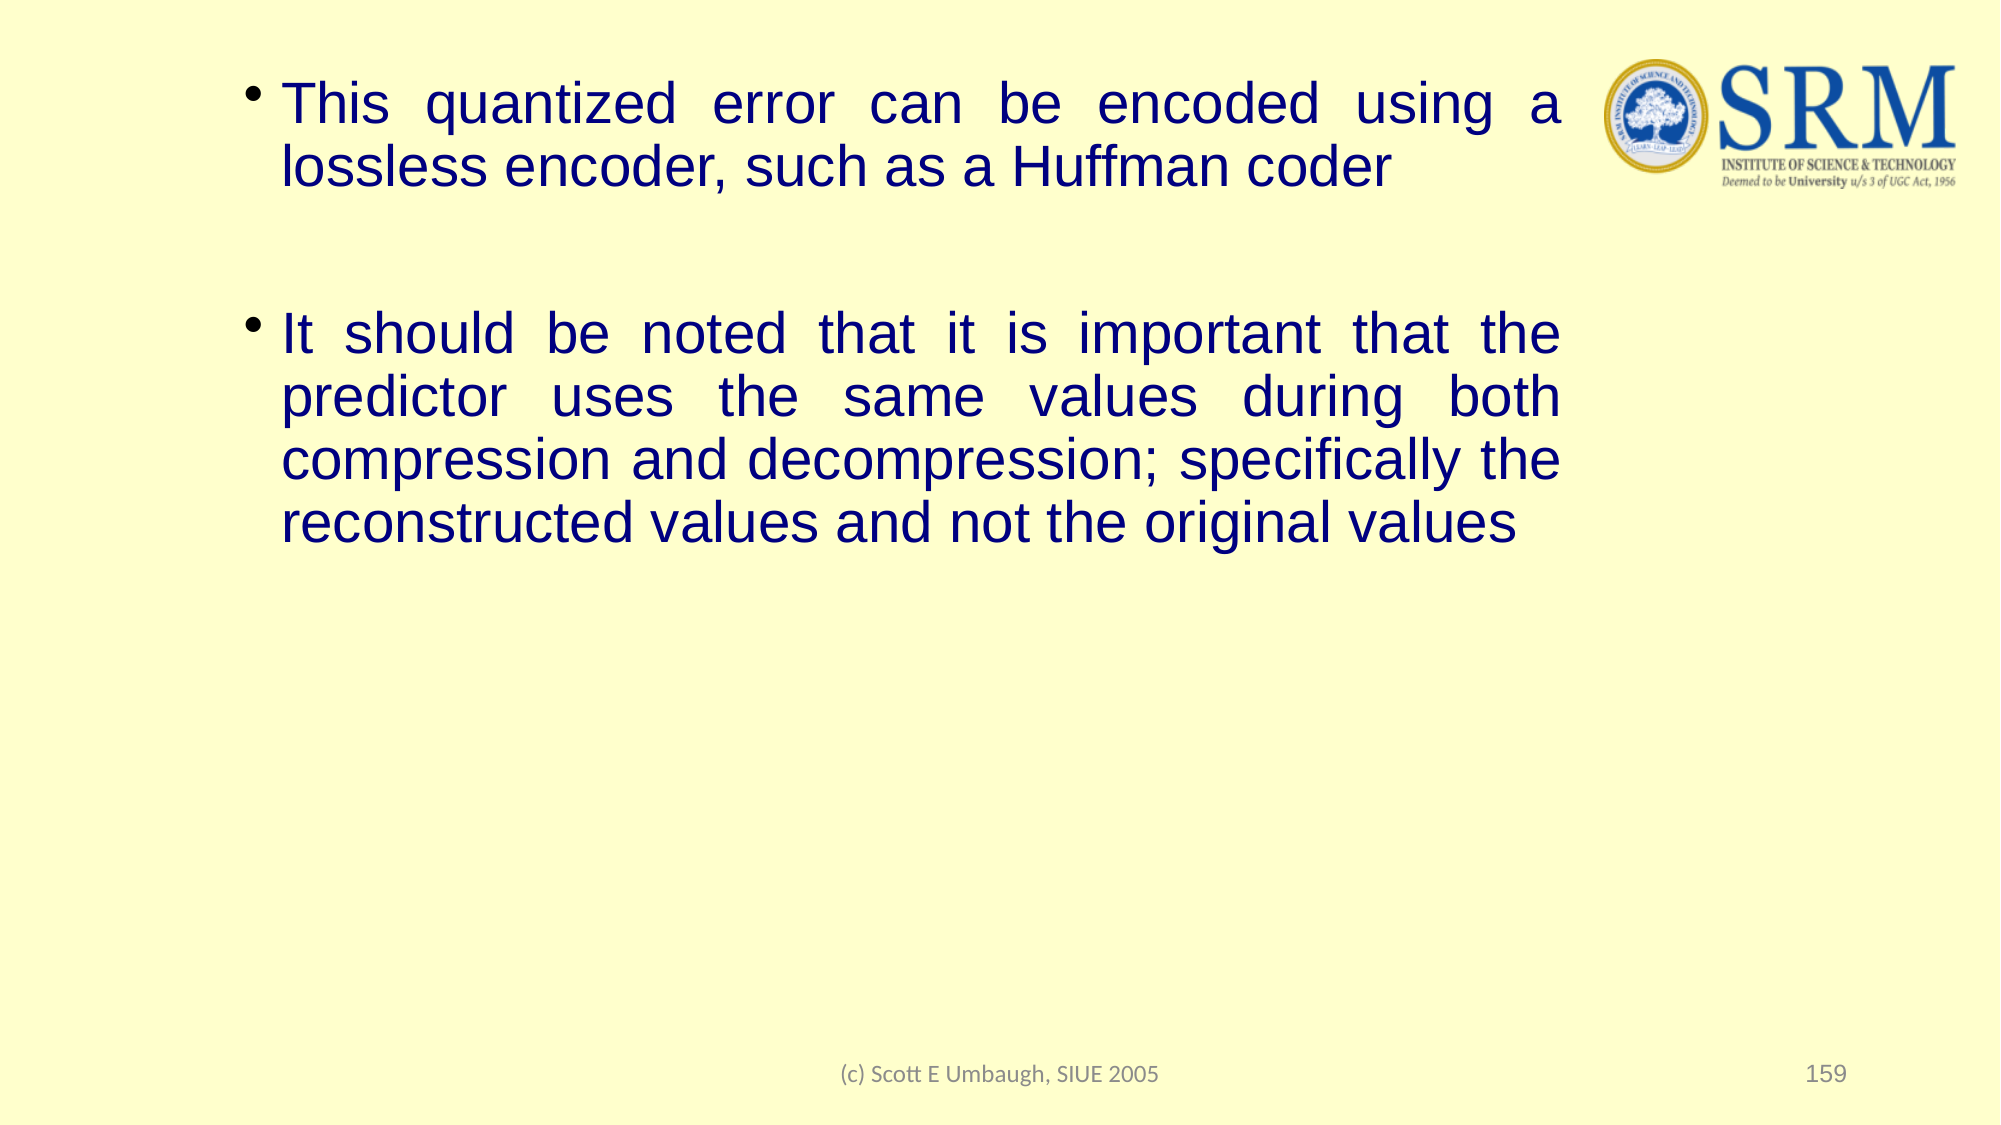

This quantized error can be encoded using a lossless encoder, such as a Huffman coder

It should be noted that it is important that the predictor uses the same values during both compression and decompression; specifically the reconstructed values and not the original values
(c) Scott E Umbaugh, SIUE 2005
159